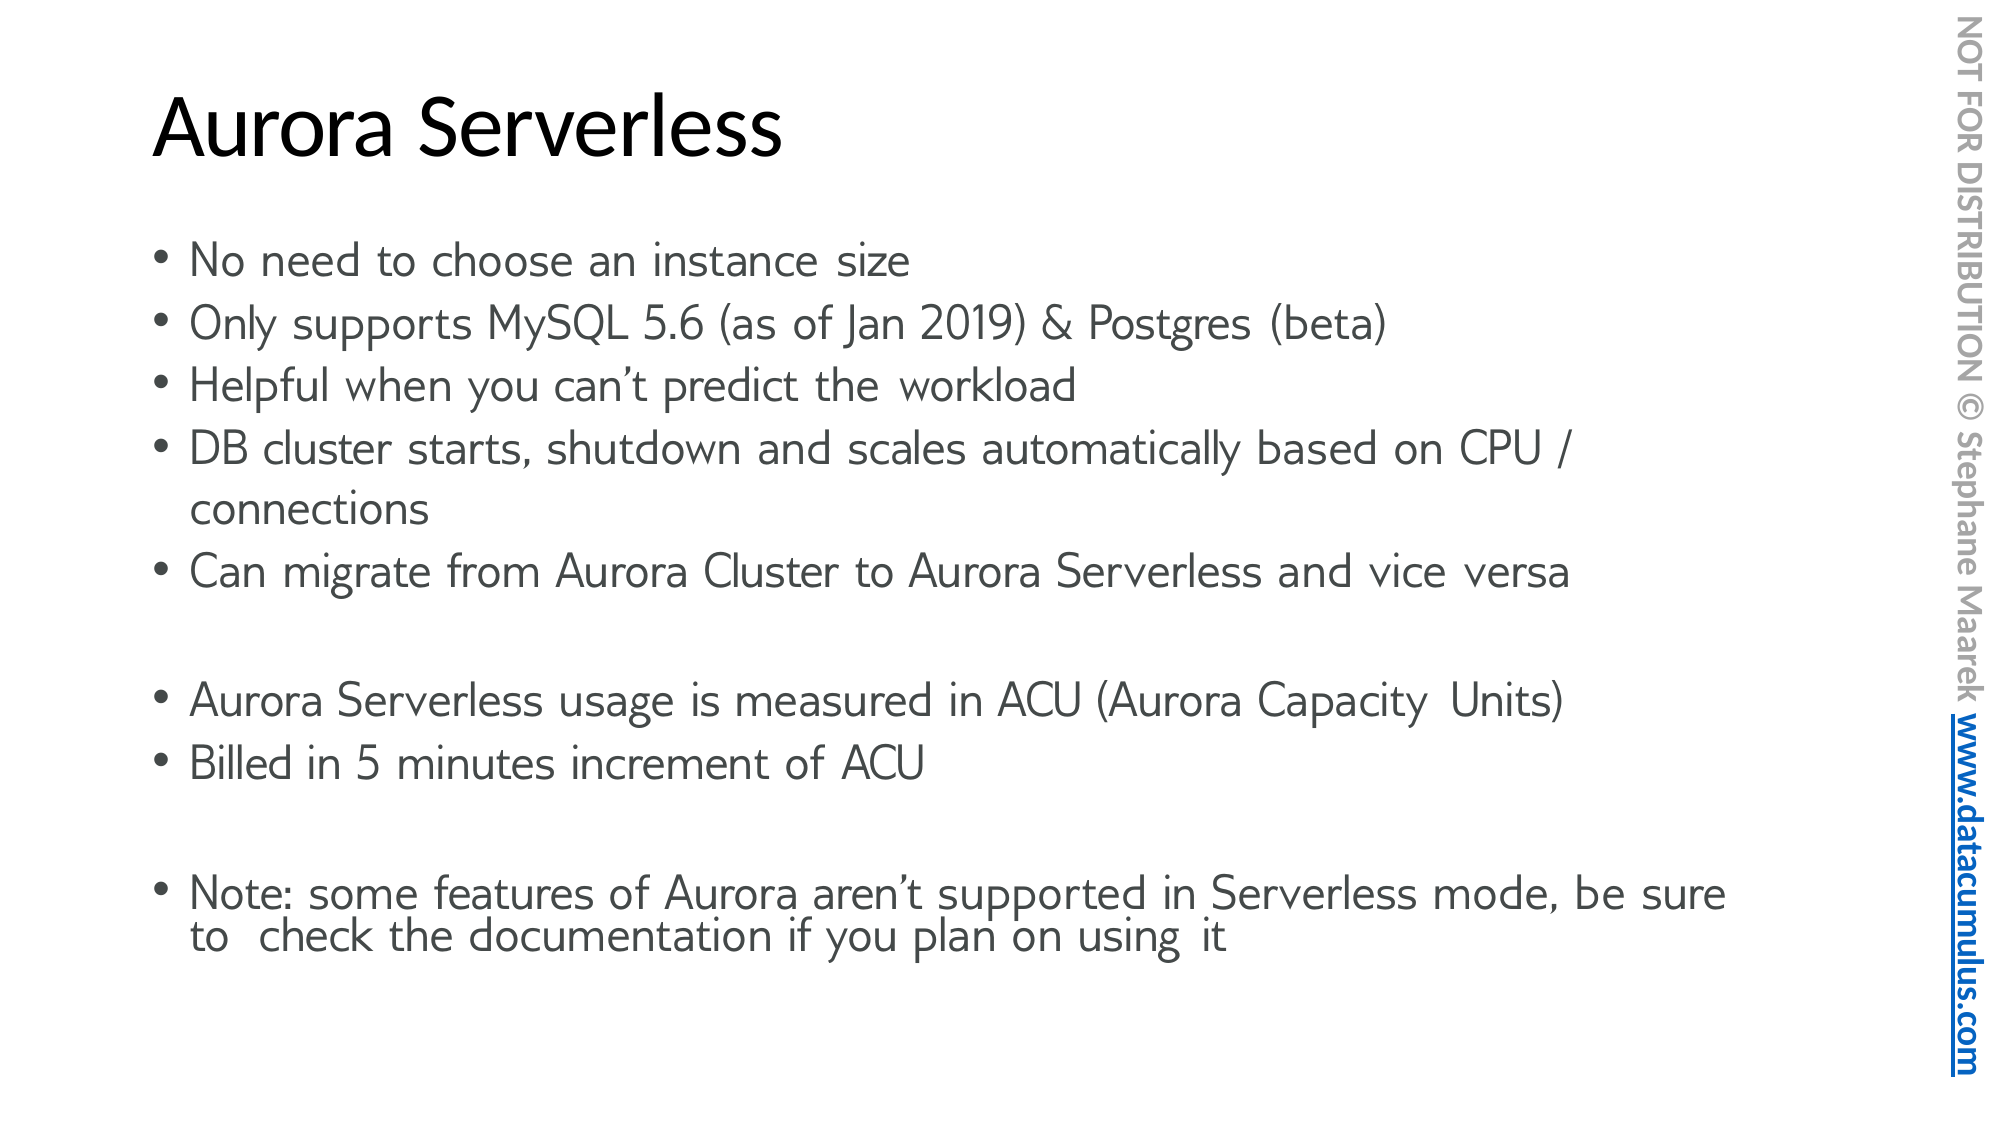

NOT FOR DISTRIBUTION © Stephane Maarek www.datacumulus.com
# Aurora Serverless
No need to choose an instance size
Only supports MySQL 5.6 (as of Jan 2019) & Postgres (beta)
Helpful when you can’t predict the workload
DB cluster starts, shutdown and scales automatically based on CPU / connections
Can migrate from Aurora Cluster to Aurora Serverless and vice versa

Aurora Serverless usage is measured in ACU (Aurora Capacity Units)
Billed in 5 minutes increment of ACU

Note: some features of Aurora aren’t supported in Serverless mode, be sure to  check the documentation if you plan on using it
© Stephane Maarek